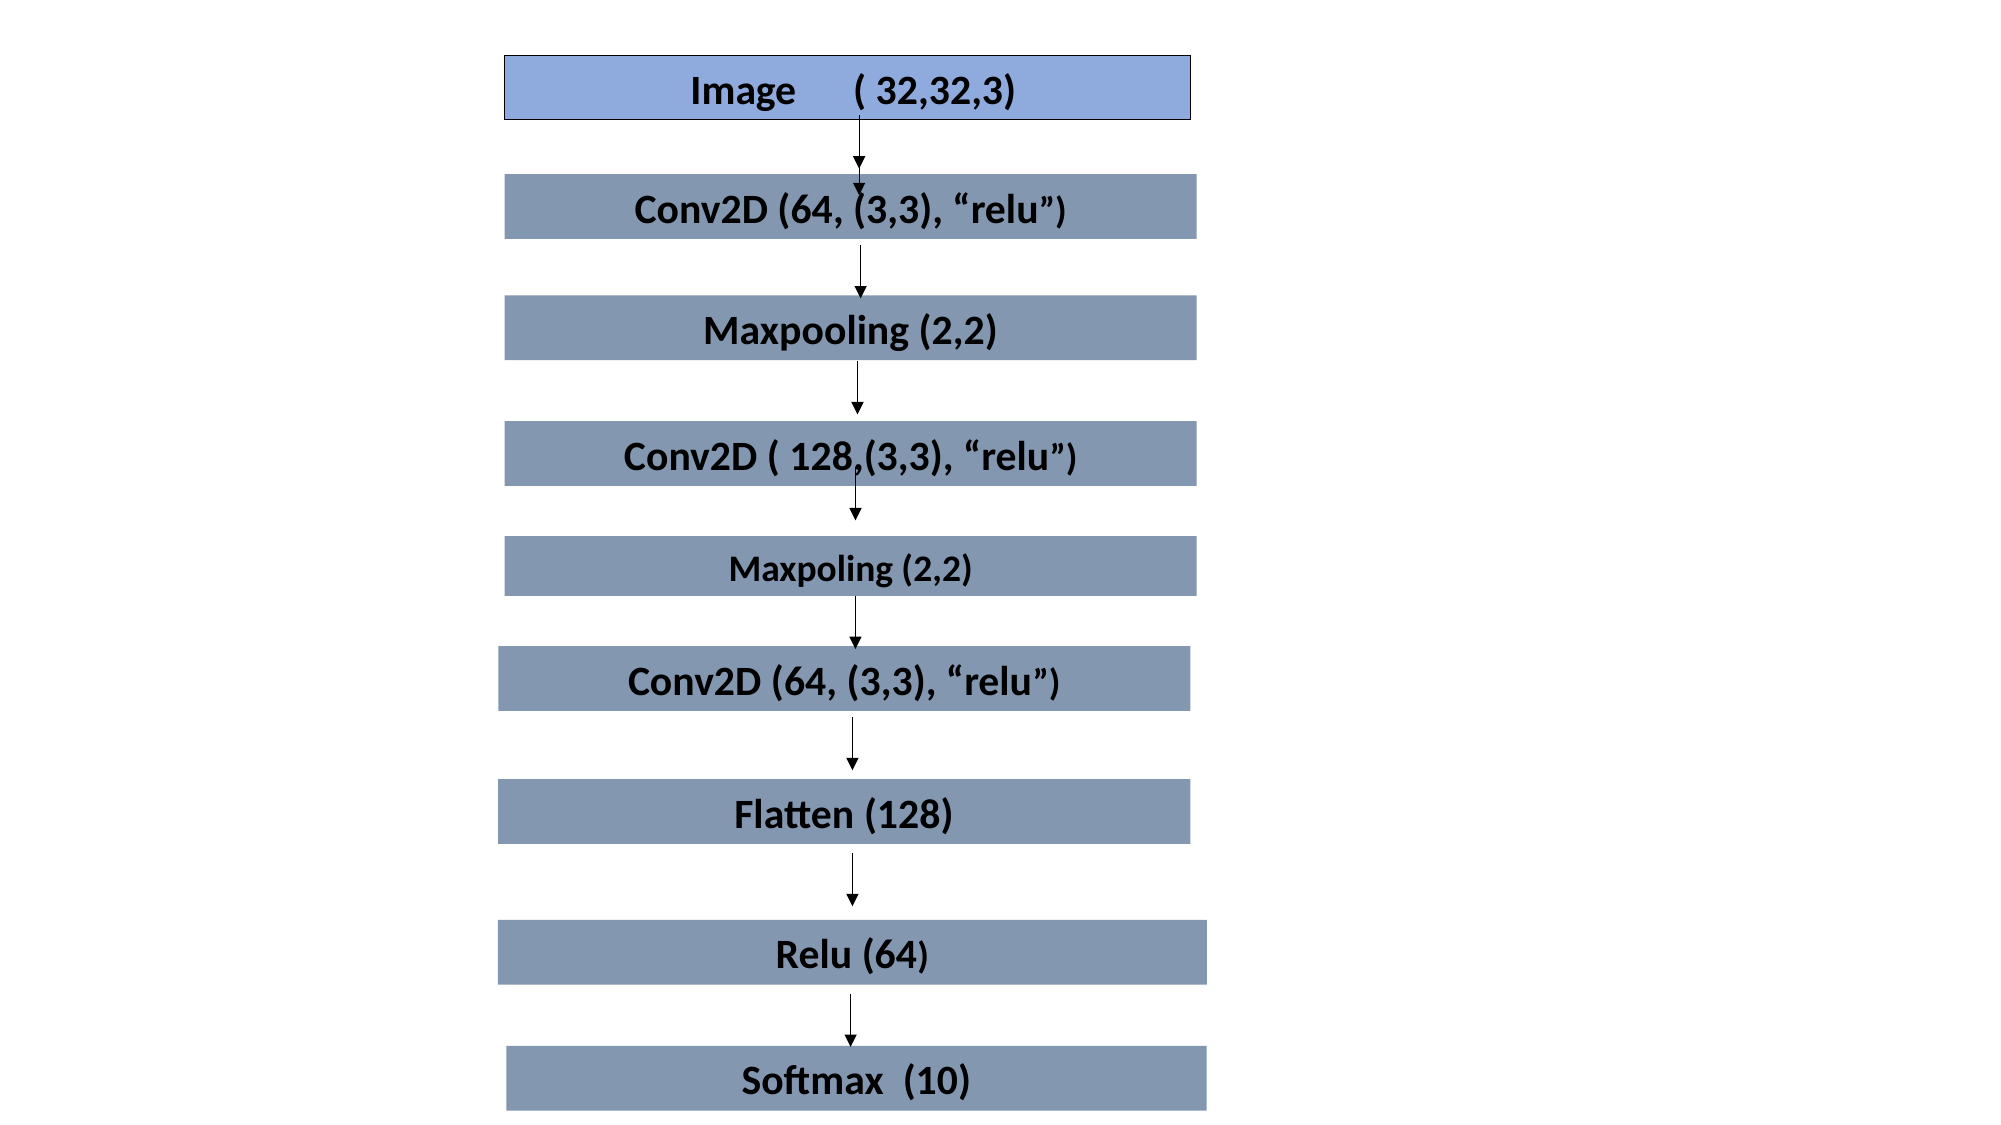

Image      ( 32,32,3)
Conv2D (64, (3,3), “relu”)
Maxpooling (2,2)
Conv2D ( 128,(3,3), “relu”)
Maxpoling (2,2)
Conv2D (64, (3,3), “relu”)
Flatten (128)
Relu (64)
Softmax  (10)